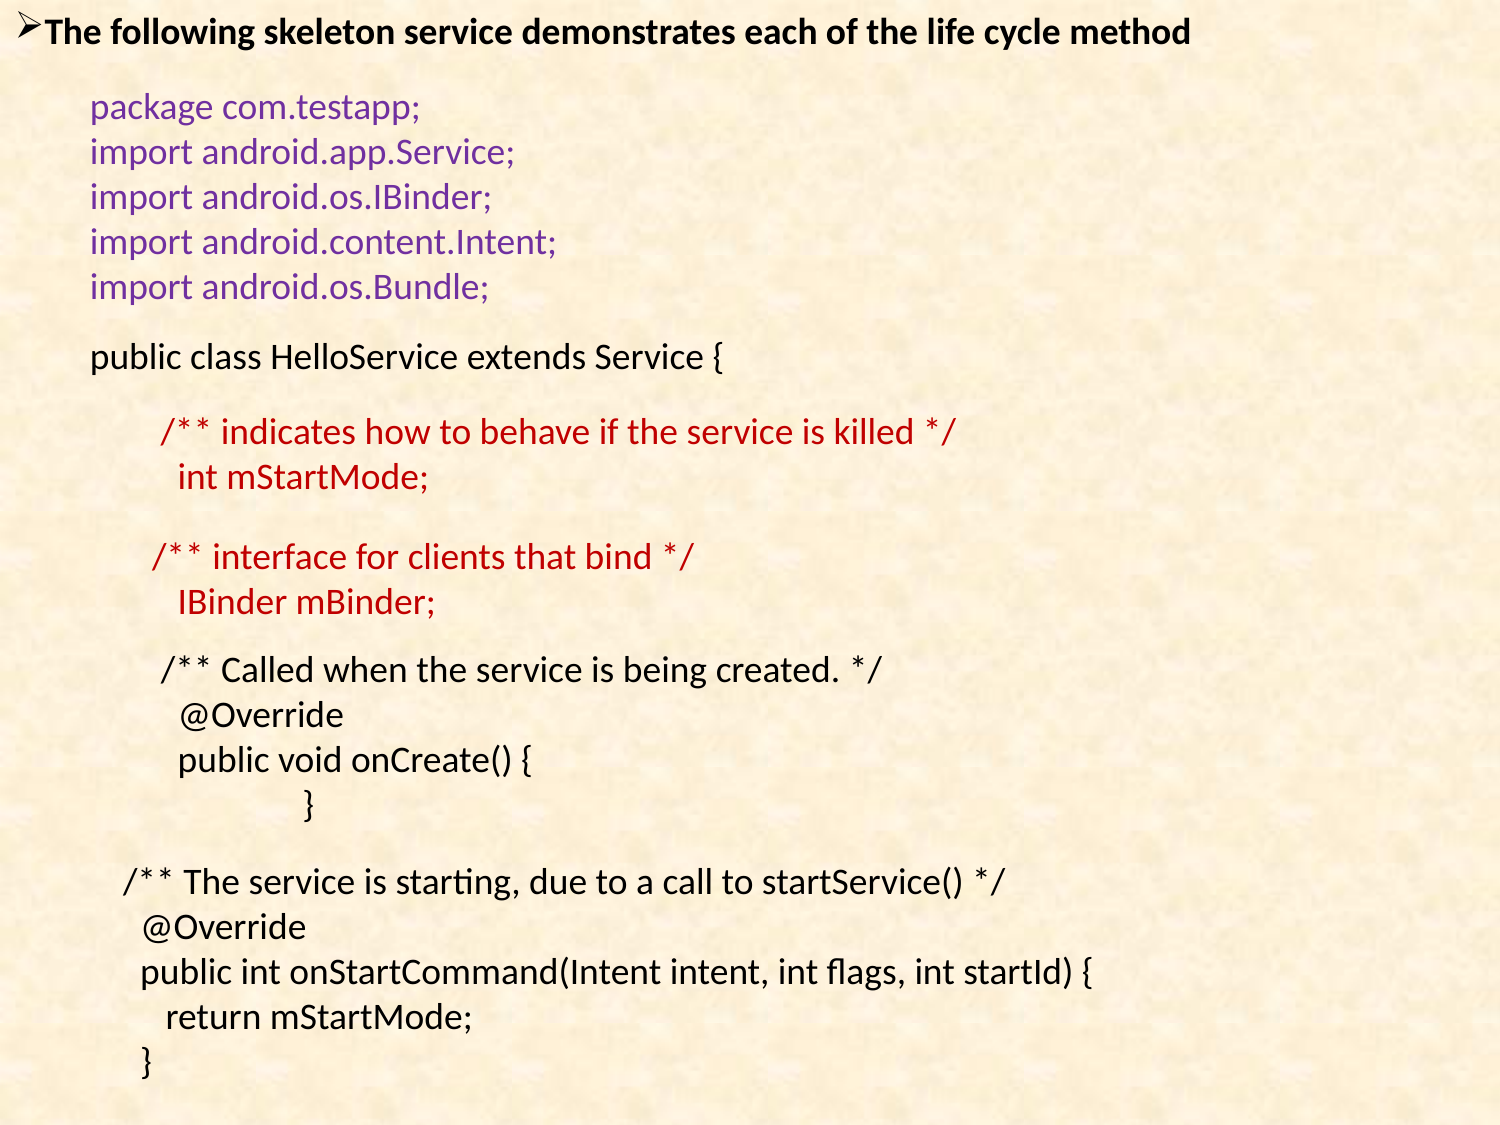

The following skeleton service demonstrates each of the life cycle method
package com.testapp;
import android.app.Service;
import android.os.IBinder;
import android.content.Intent;
import android.os.Bundle;
public class HelloService extends Service {
 /** indicates how to behave if the service is killed */
   int mStartMode;
/** interface for clients that bind */
   IBinder mBinder;
 /** Called when the service is being created. */
   @Override
   public void onCreate() {
	}
 /** The service is starting, due to a call to startService() */
   @Override
   public int onStartCommand(Intent intent, int flags, int startId) {
      return mStartMode;
   }